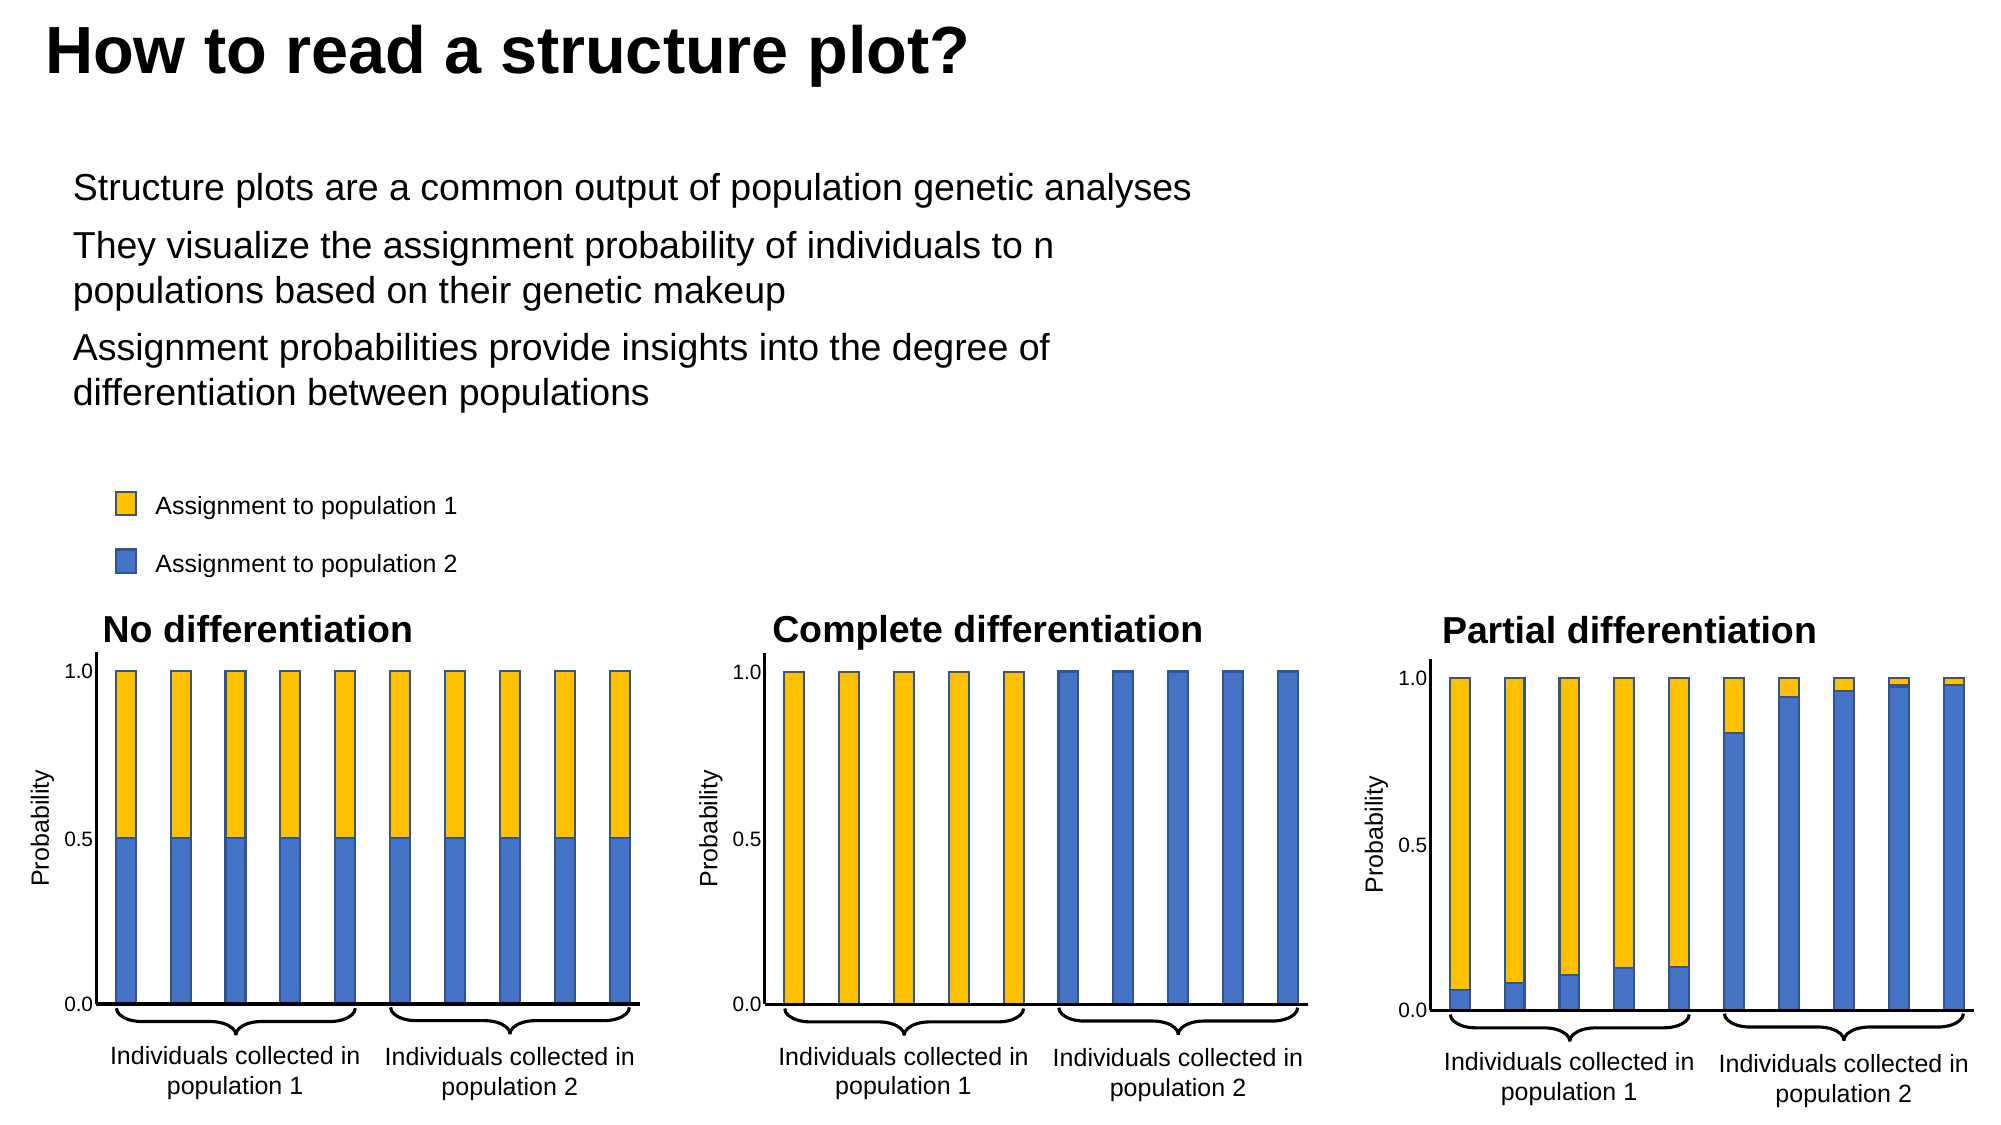

How to read a structure plot?
Structure plots are a common output of population genetic analyses
They visualize the assignment probability of individuals to n populations based on their genetic makeup
Assignment probabilities provide insights into the degree of differentiation between populations
Assignment to population 1

Assignment to population 2

Complete differentiation
No differentiation
Partial differentiation
1.0

Probability
0.5

0.0
Individuals collected in population 1
Individuals collected in population 2
1.0

Probability
0.5

0.0
Individuals collected in population 1
1.0

Probability
0.5

0.0

Individuals collected in population 1
Individuals collected in population 2
Individuals collected in population 2